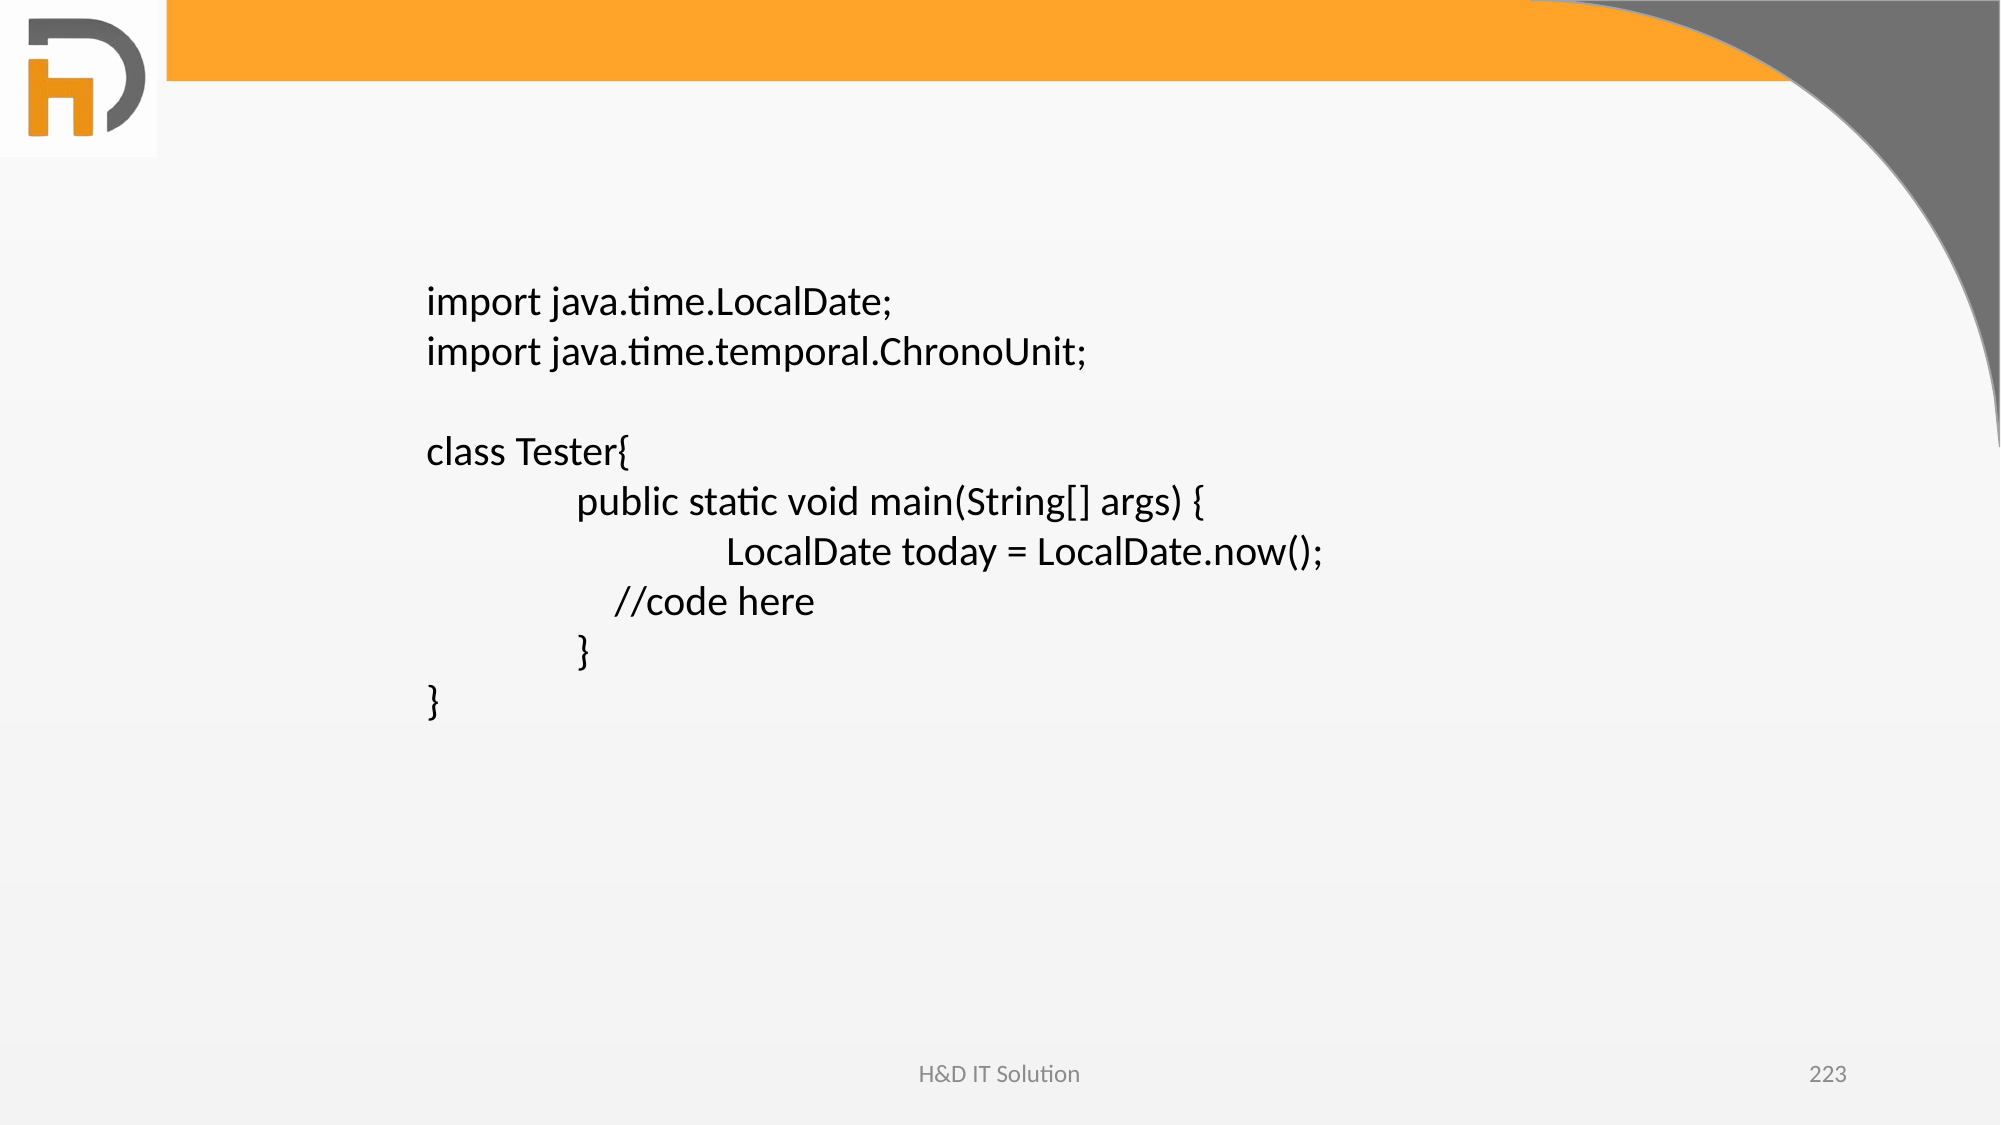

import java.time.LocalDate;
import java.time.temporal.ChronoUnit;

class Tester{
	public static void main(String[] args) {
		LocalDate today = LocalDate.now();
	    //code here
	}
}
H&D IT Solution
223